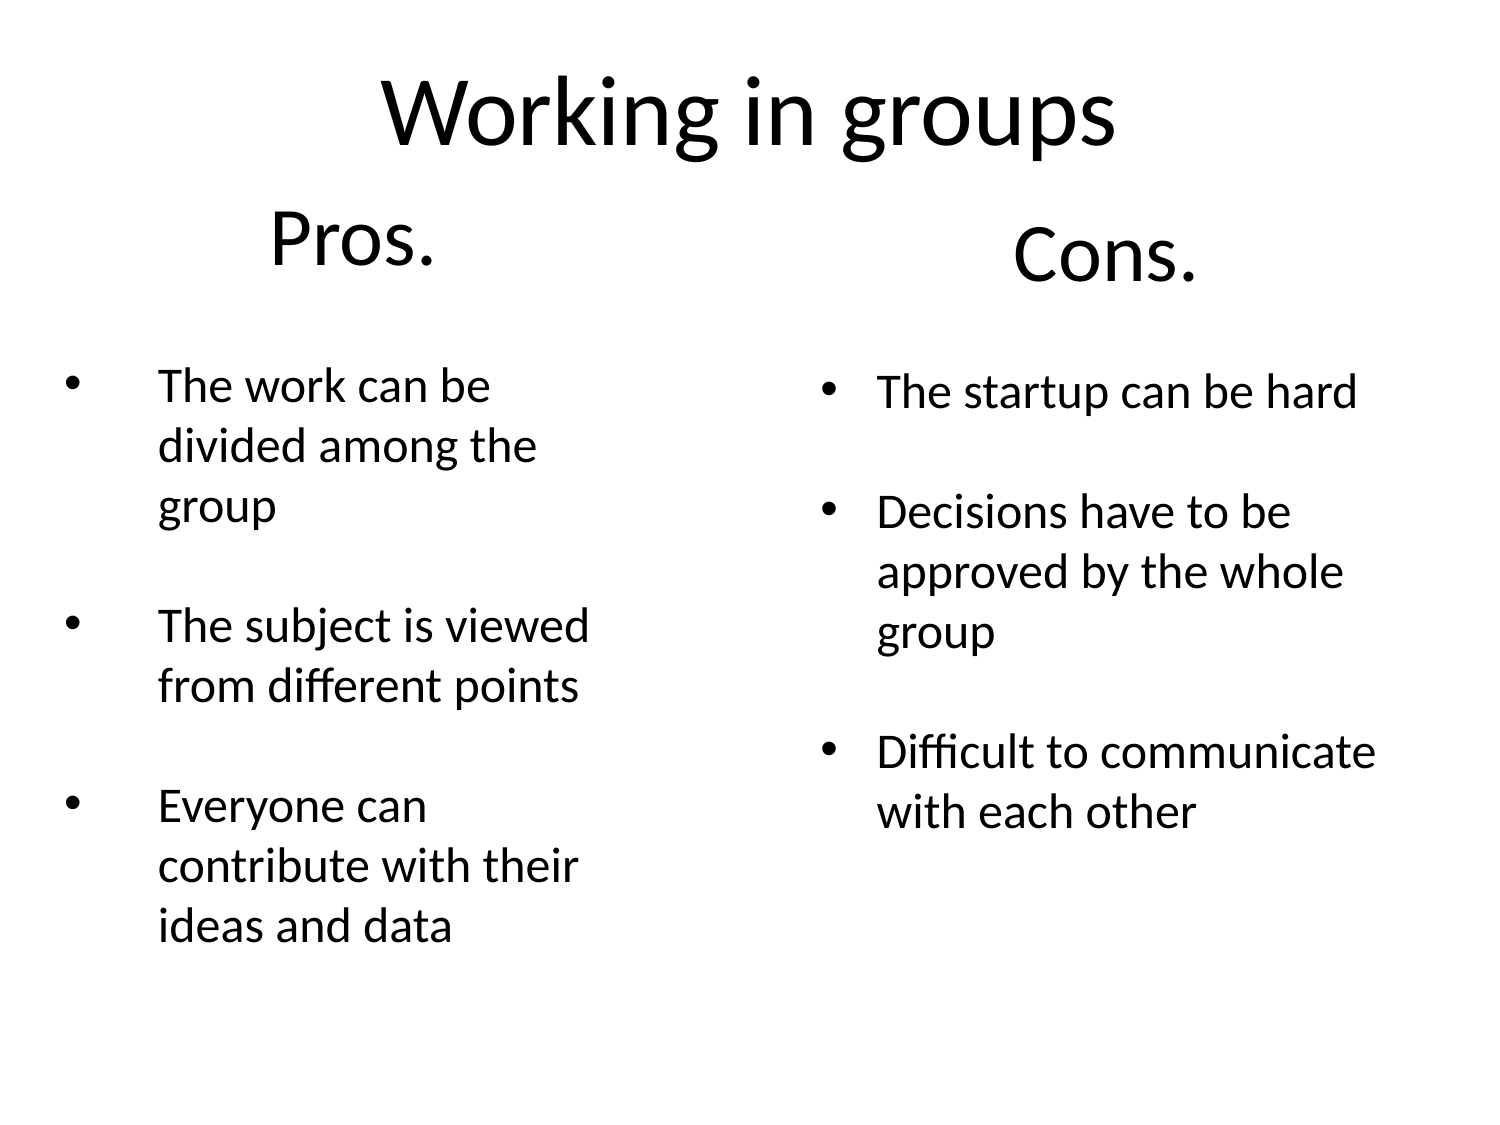

Working in groups
Pros.

The work can be divided among the group

The subject is viewed from different points

Everyone can contribute with their ideas and data

Cons.

The startup can be hard

Decisions have to be approved by the whole group

Difficult to communicate with each other